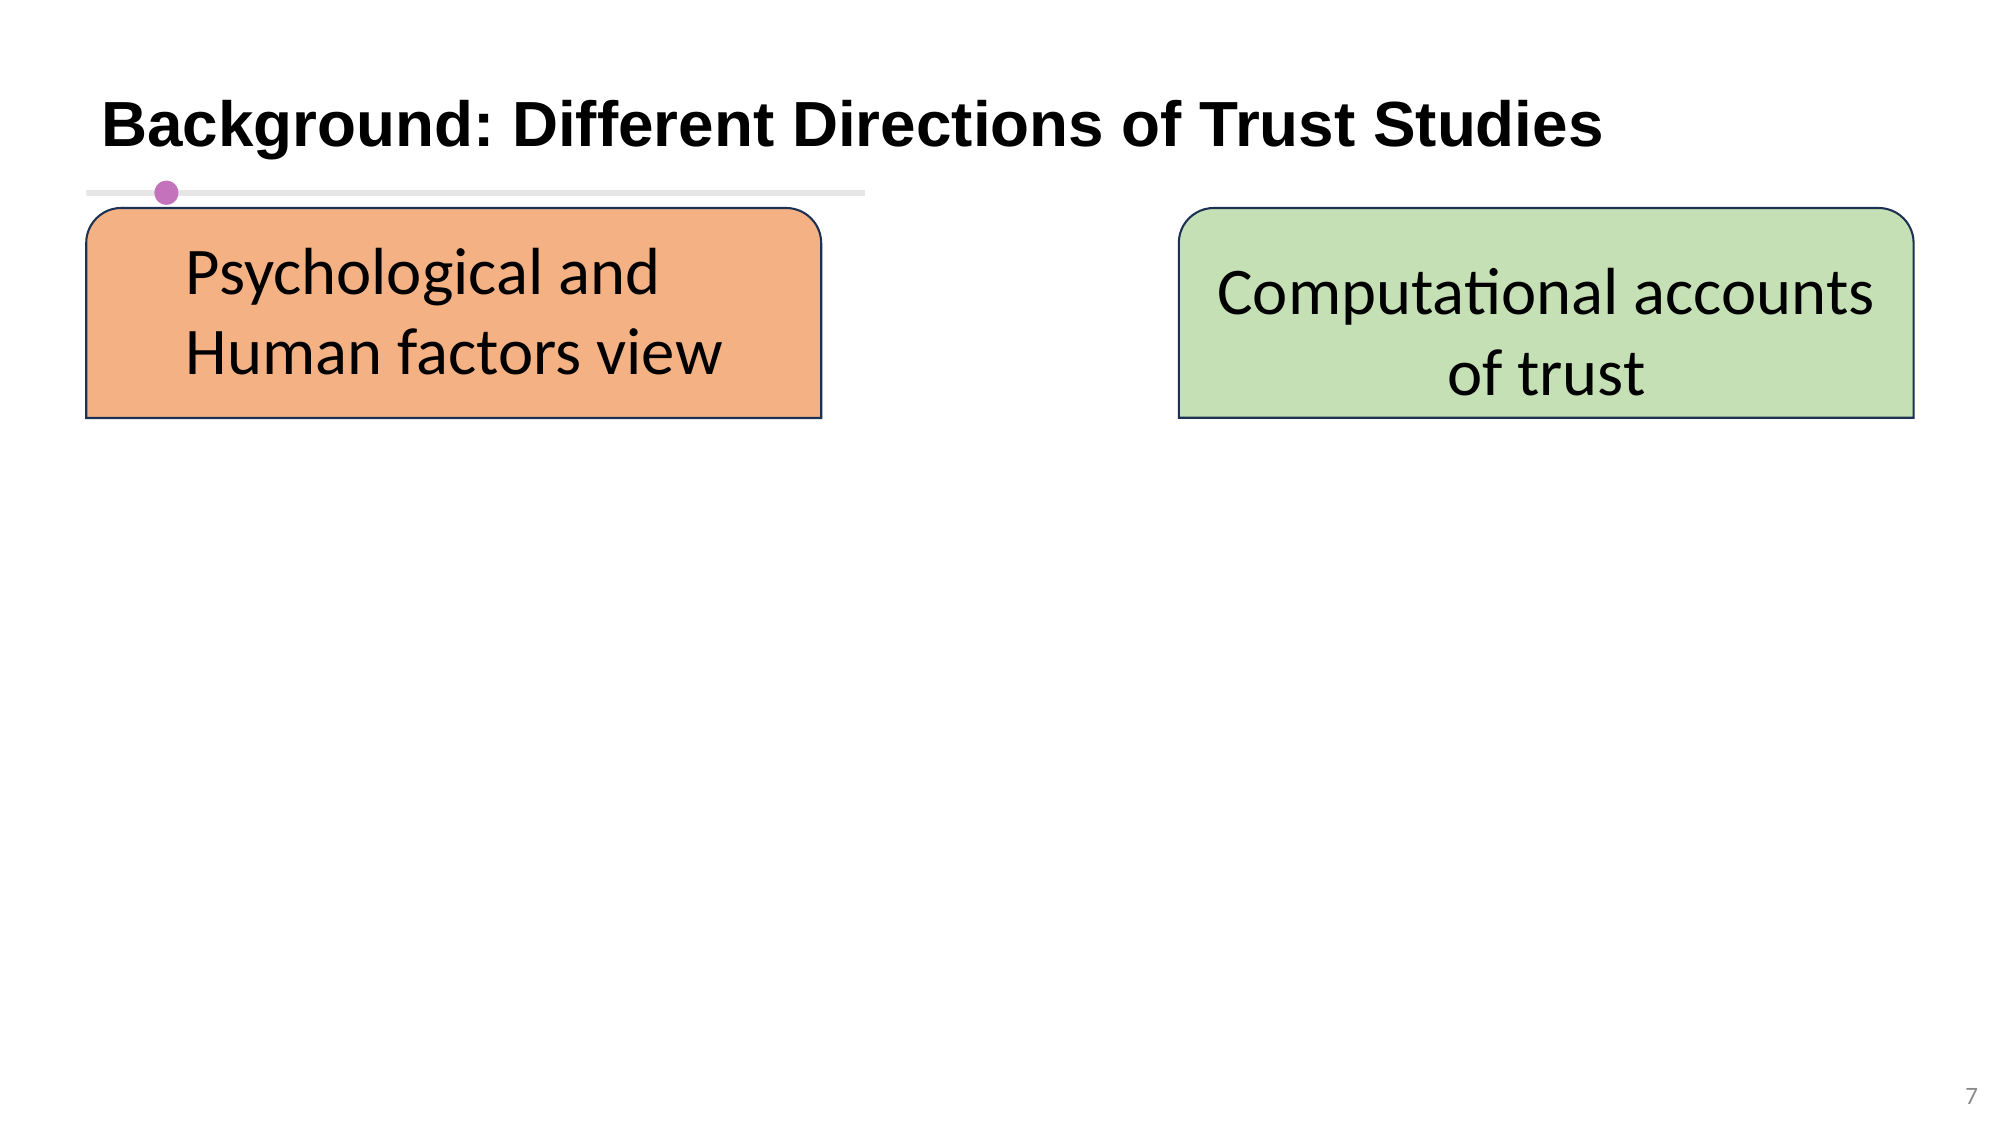

# Background: Different Directions of Trust Studies

Psychological and Human factors view

Computational accounts of trust